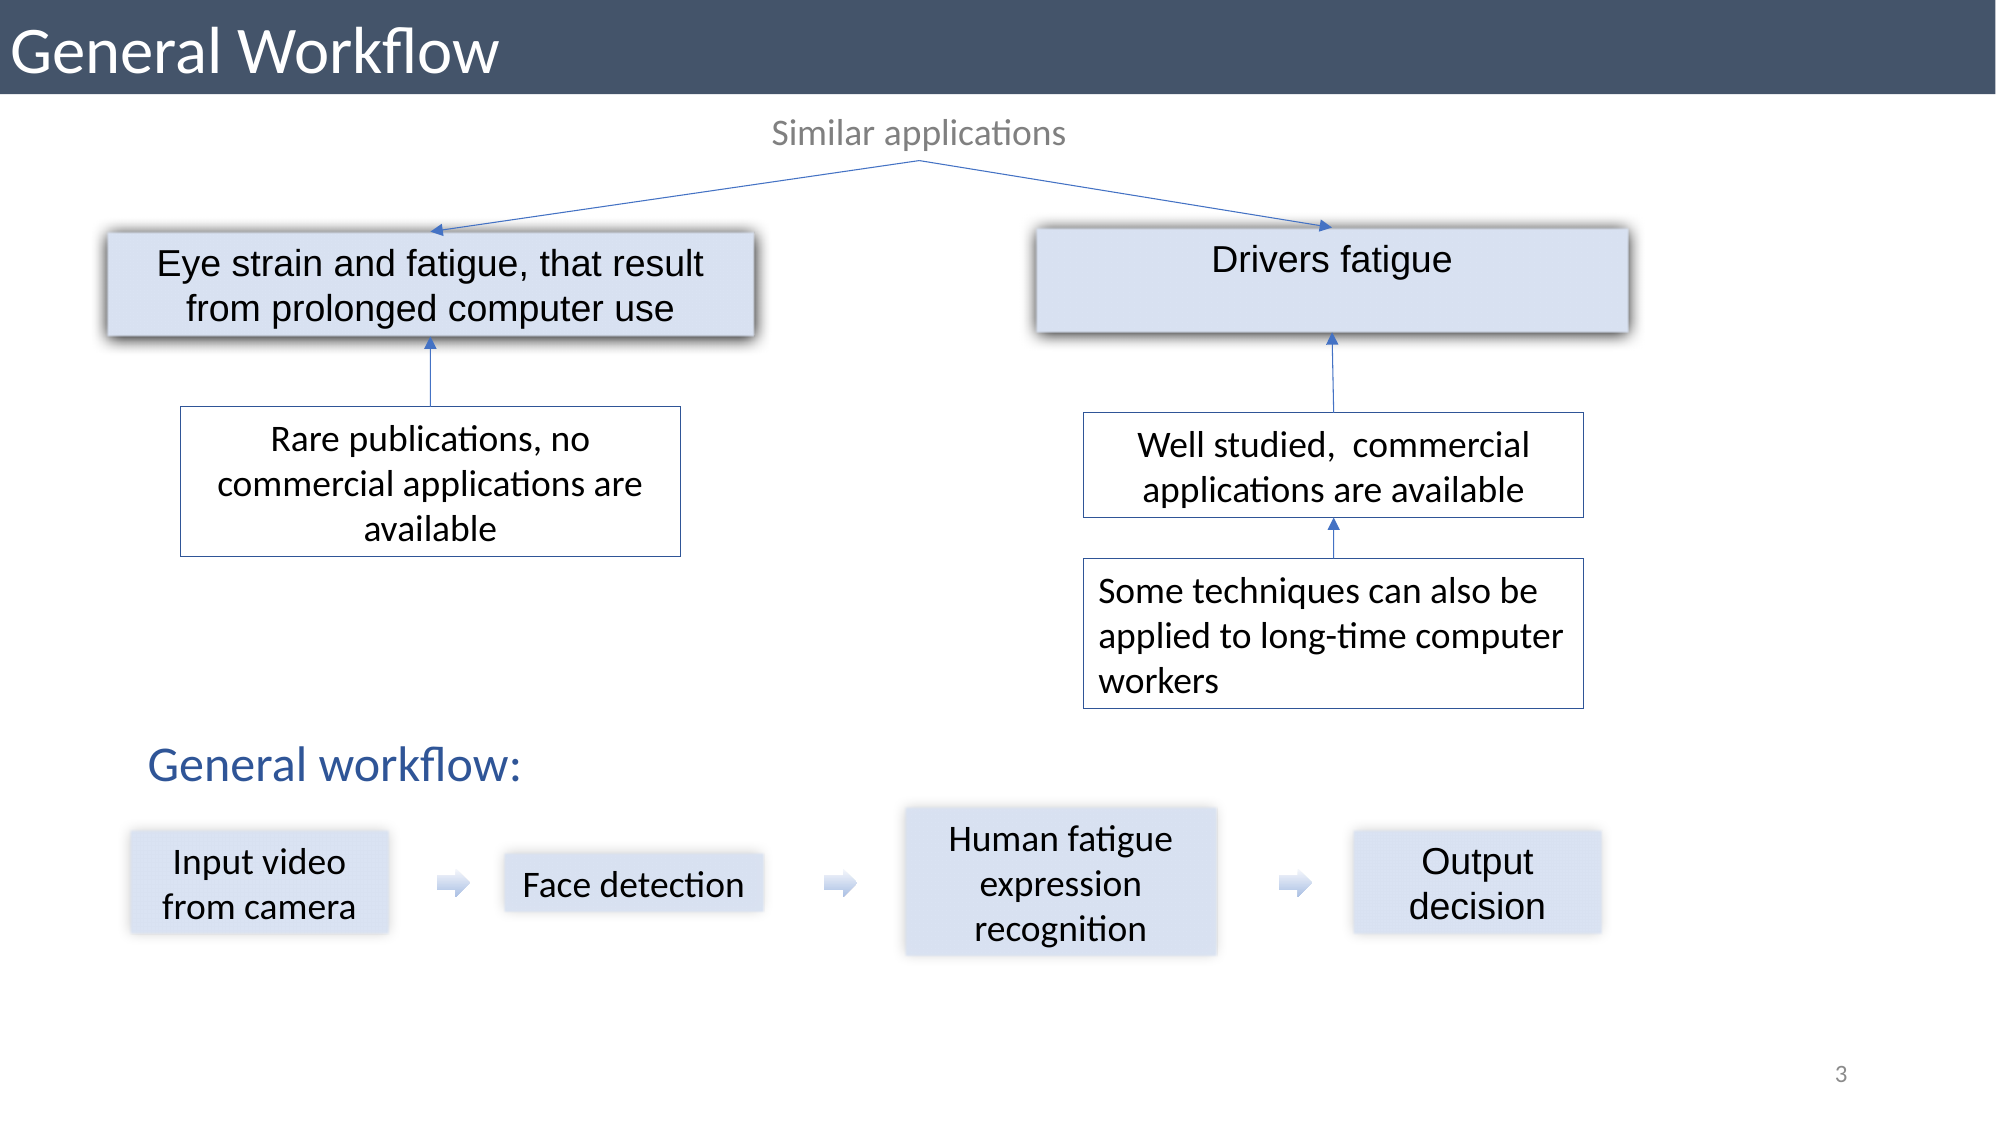

General Workflow
Similar applications
Drivers fatigue

Eye strain and fatigue, that result from prolonged computer use
Rare publications, no commercial applications are available
Well studied,  commercial applications are available
Some techniques can also be applied to long-time computer workers
General workflow:
Human fatigue expression recognition
Input video from camera
Output decision
Face detection

3